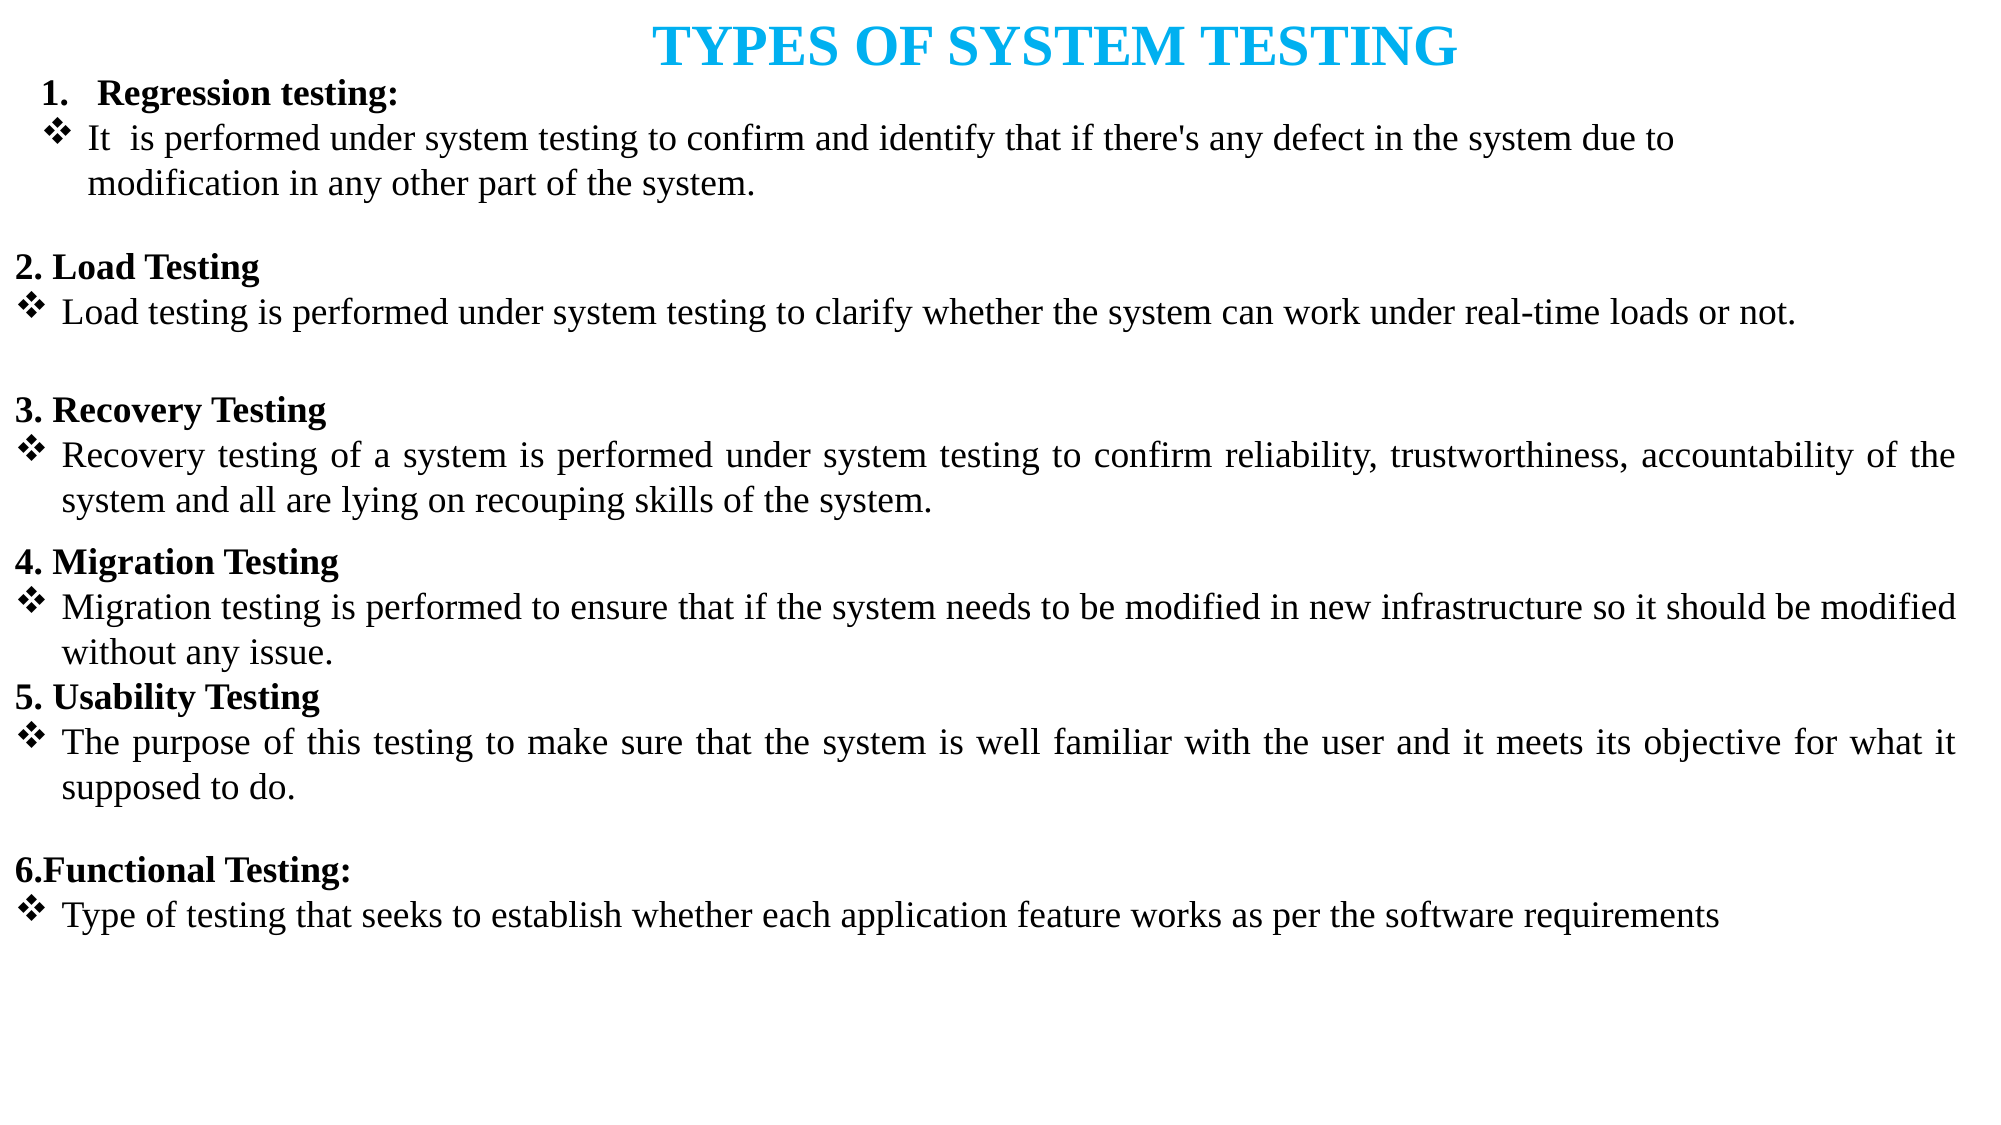

TYPES OF SYSTEM TESTING
Regression testing:
It  is performed under system testing to confirm and identify that if there's any defect in the system due to modification in any other part of the system.
2. Load Testing
Load testing is performed under system testing to clarify whether the system can work under real-time loads or not.
3. Recovery Testing
Recovery testing of a system is performed under system testing to confirm reliability, trustworthiness, accountability of the system and all are lying on recouping skills of the system.
4. Migration Testing
Migration testing is performed to ensure that if the system needs to be modified in new infrastructure so it should be modified without any issue.
5. Usability Testing
The purpose of this testing to make sure that the system is well familiar with the user and it meets its objective for what it supposed to do.
6.Functional Testing:
Type of testing that seeks to establish whether each application feature works as per the software requirements